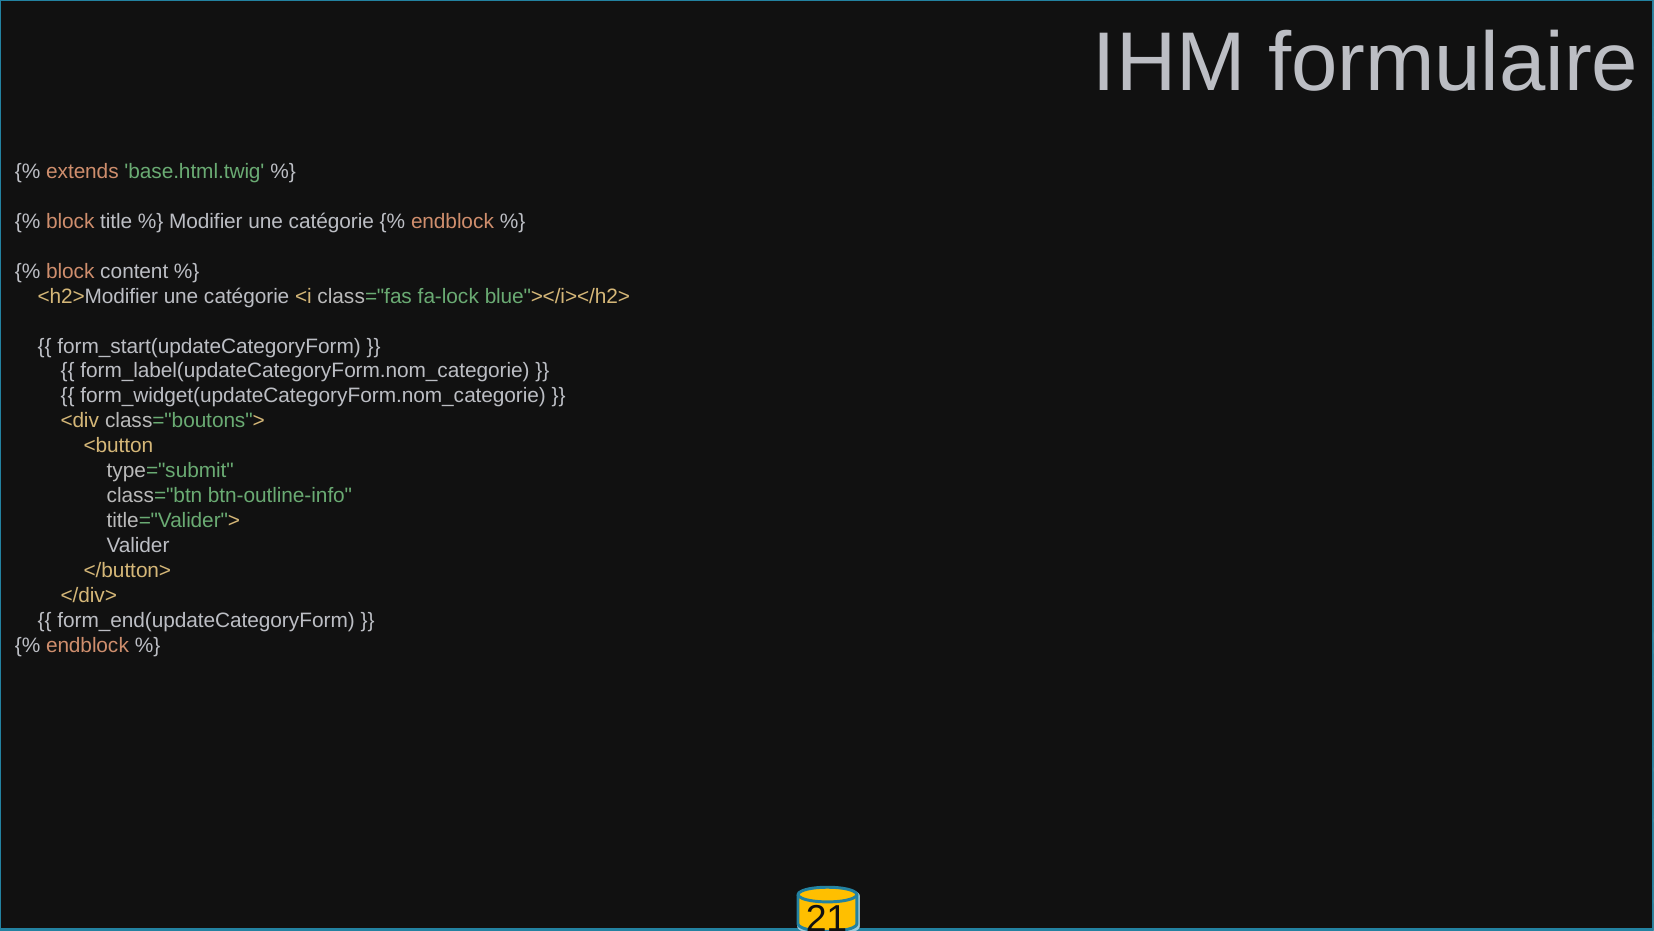

IHM formulaire

{% extends 'base.html.twig' %}
{% block title %} Modifier une catégorie {% endblock %}
{% block content %}
    <h2>Modifier une catégorie <i class="fas fa-lock blue"></i></h2>
    {{ form_start(updateCategoryForm) }}
        {{ form_label(updateCategoryForm.nom_categorie) }}
        {{ form_widget(updateCategoryForm.nom_categorie) }}
        <div class="boutons">
            <button
                type="submit"
                class="btn btn-outline-info"
                title="Valider">
                Valider
            </button>
        </div>
    {{ form_end(updateCategoryForm) }}
{% endblock %}
21